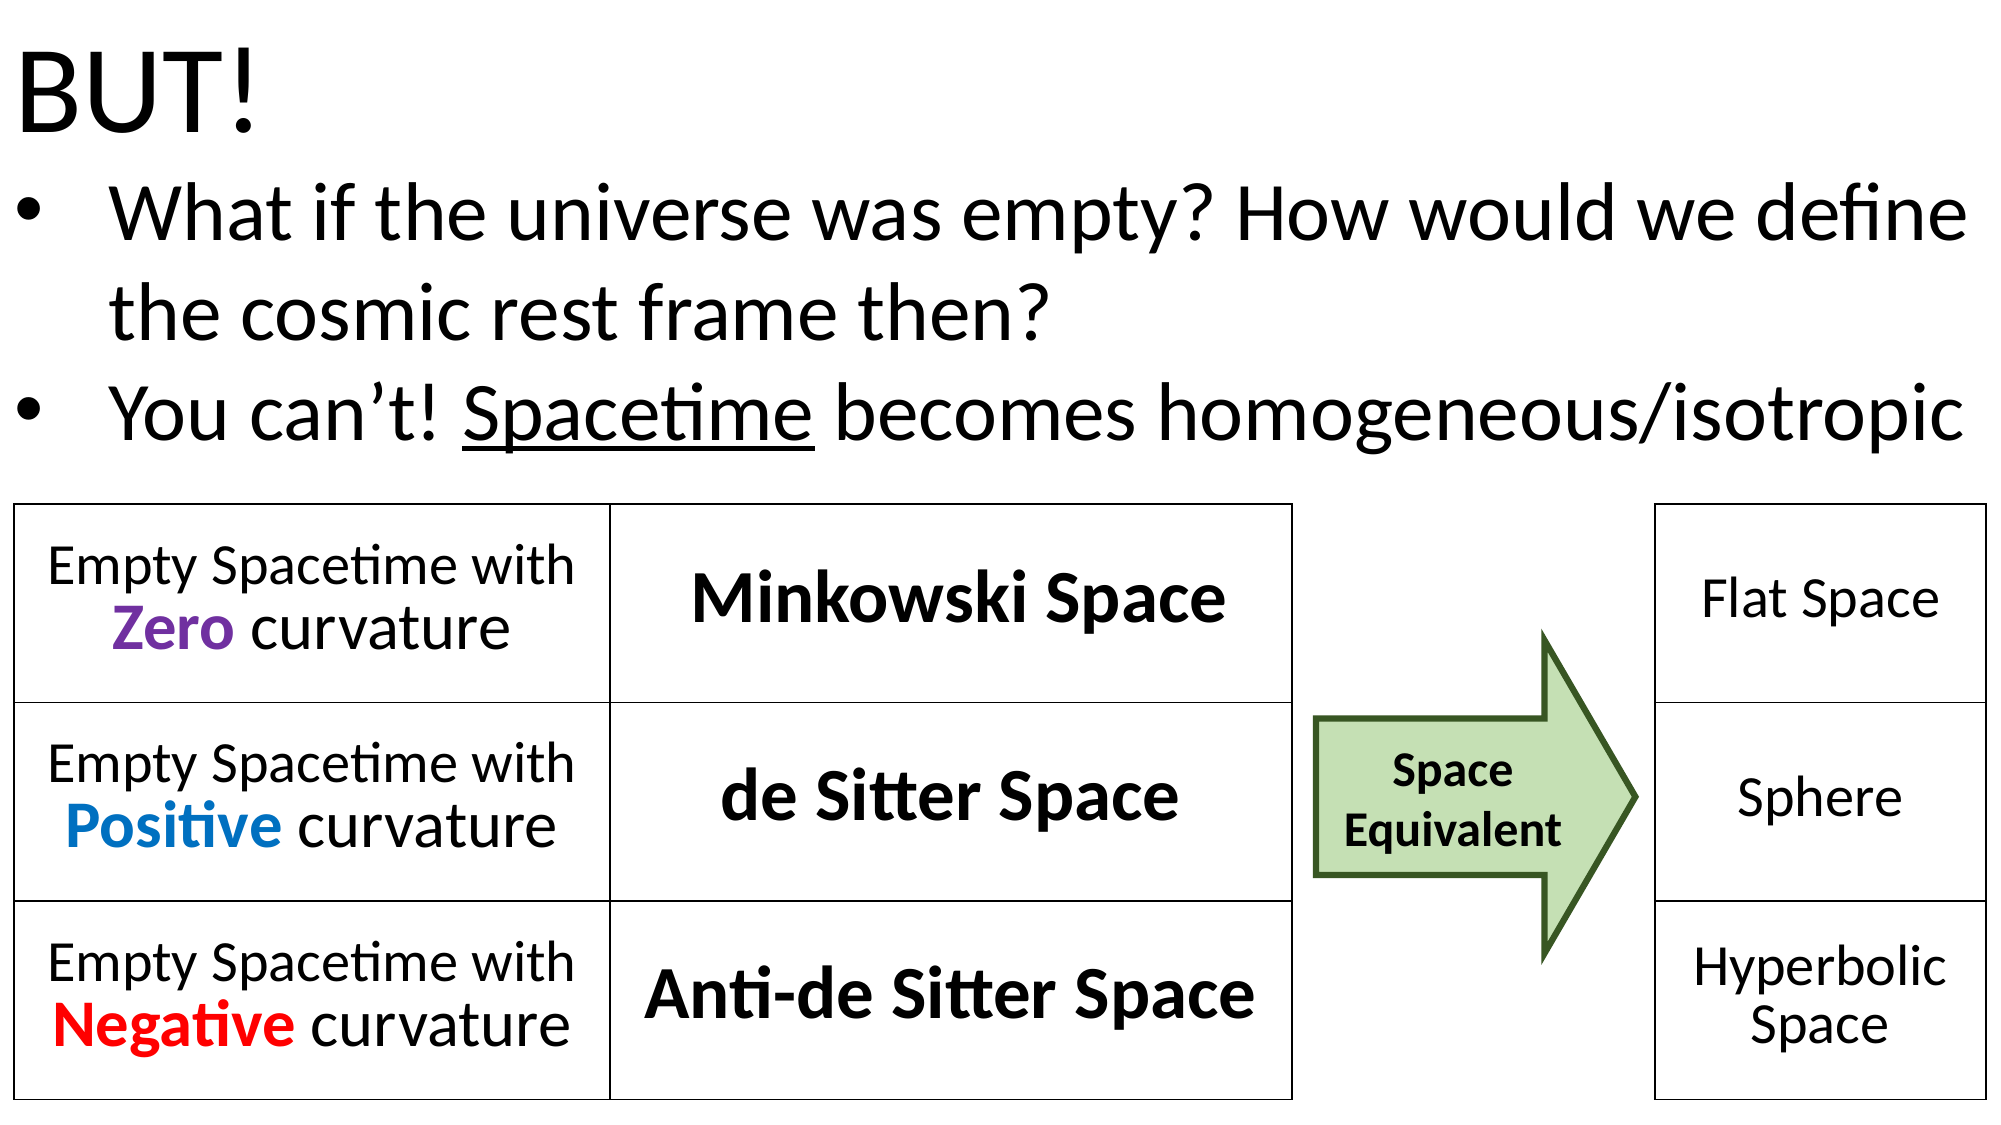

BUT!
What if the universe was empty? How would we define the cosmic rest frame then?
You can’t! Spacetime becomes homogeneous/isotropic
| Empty Spacetime with Zero curvature | Minkowski Space |
| --- | --- |
| Empty Spacetime with Positive curvature | de Sitter Space |
| Empty Spacetime with Negative curvature | Anti-de Sitter Space |
| Flat Space |
| --- |
| Sphere |
| Hyperbolic Space |
Space
Equivalent